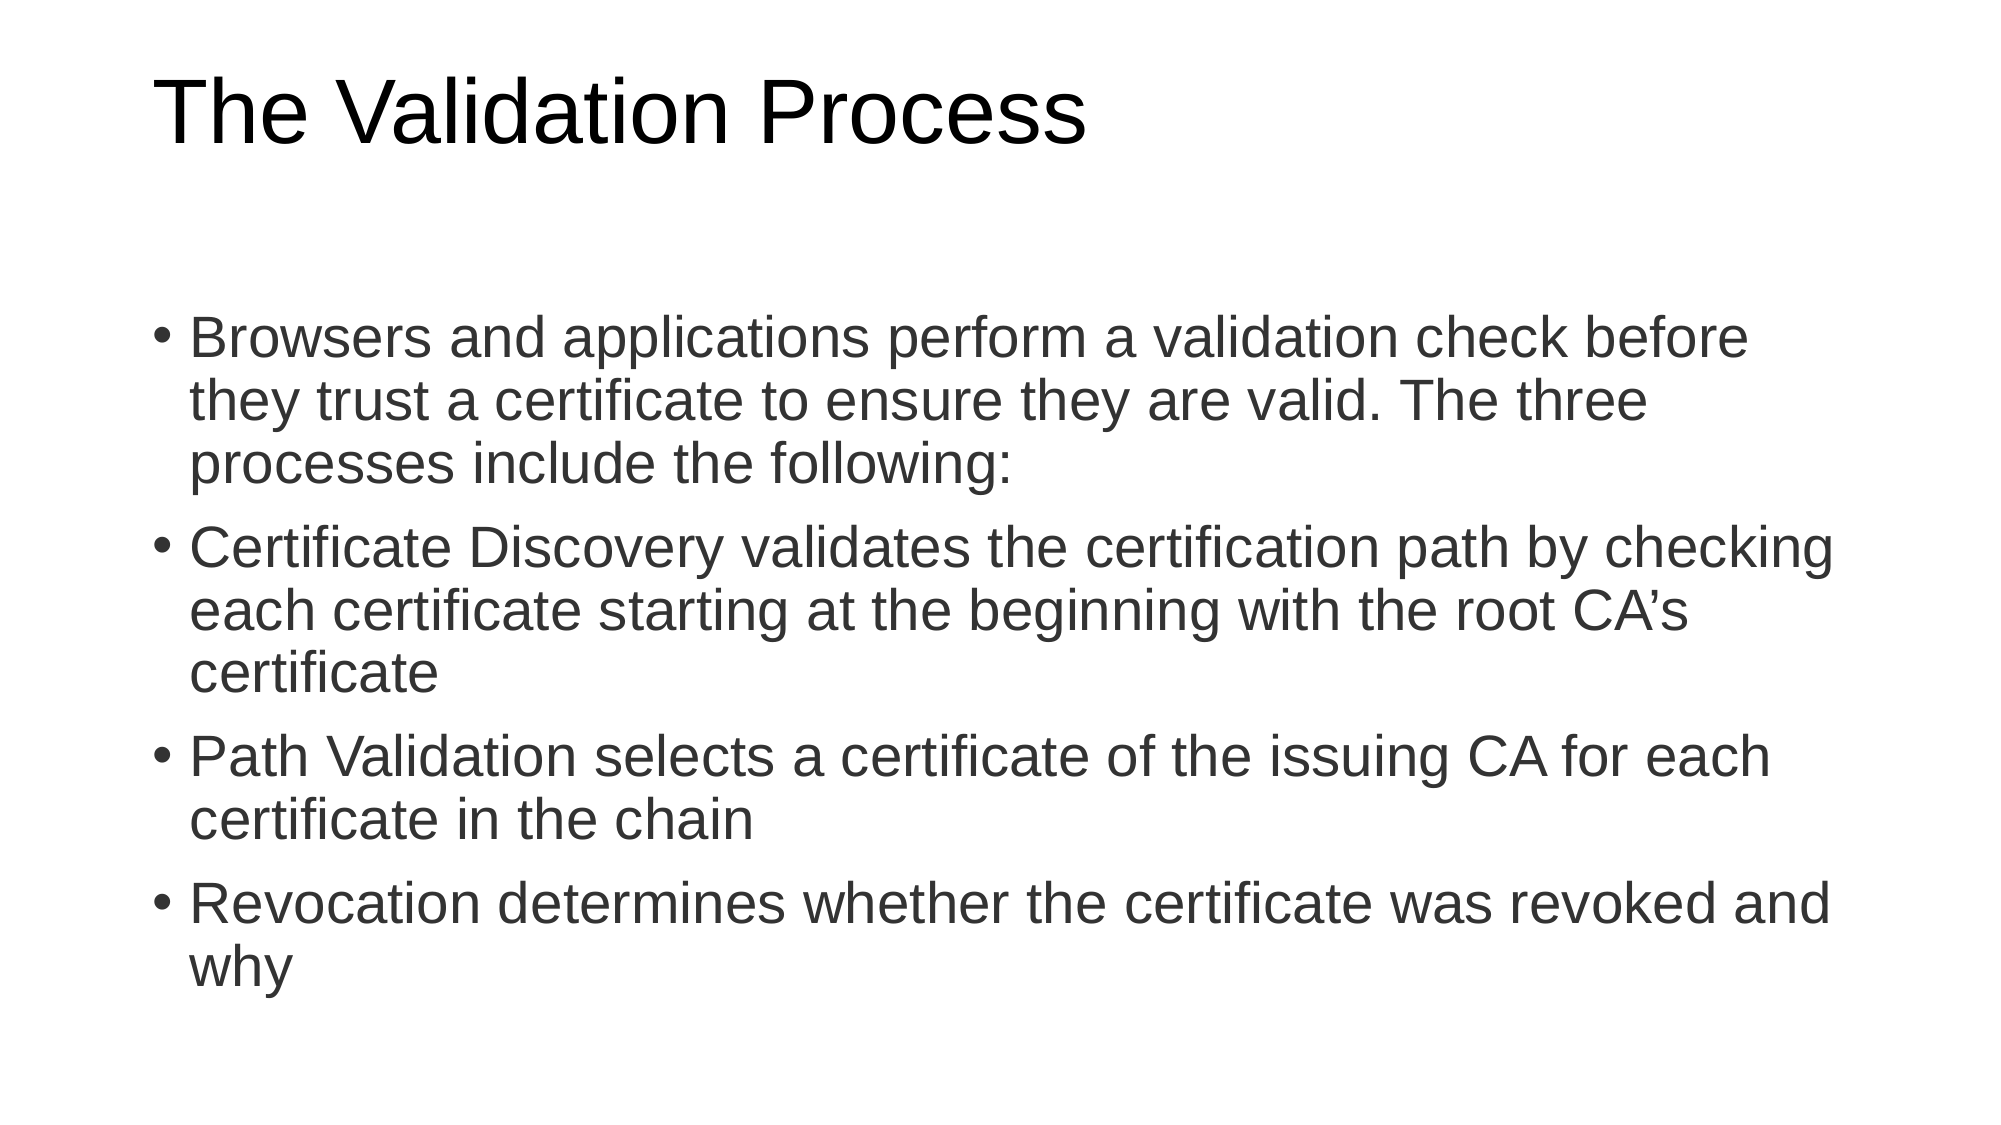

# The Validation Process
Browsers and applications perform a validation check before they trust a certificate to ensure they are valid. The three processes include the following:
Certificate Discovery validates the certification path by checking each certificate starting at the beginning with the root CA’s certificate
Path Validation selects a certificate of the issuing CA for each certificate in the chain
Revocation determines whether the certificate was revoked and why